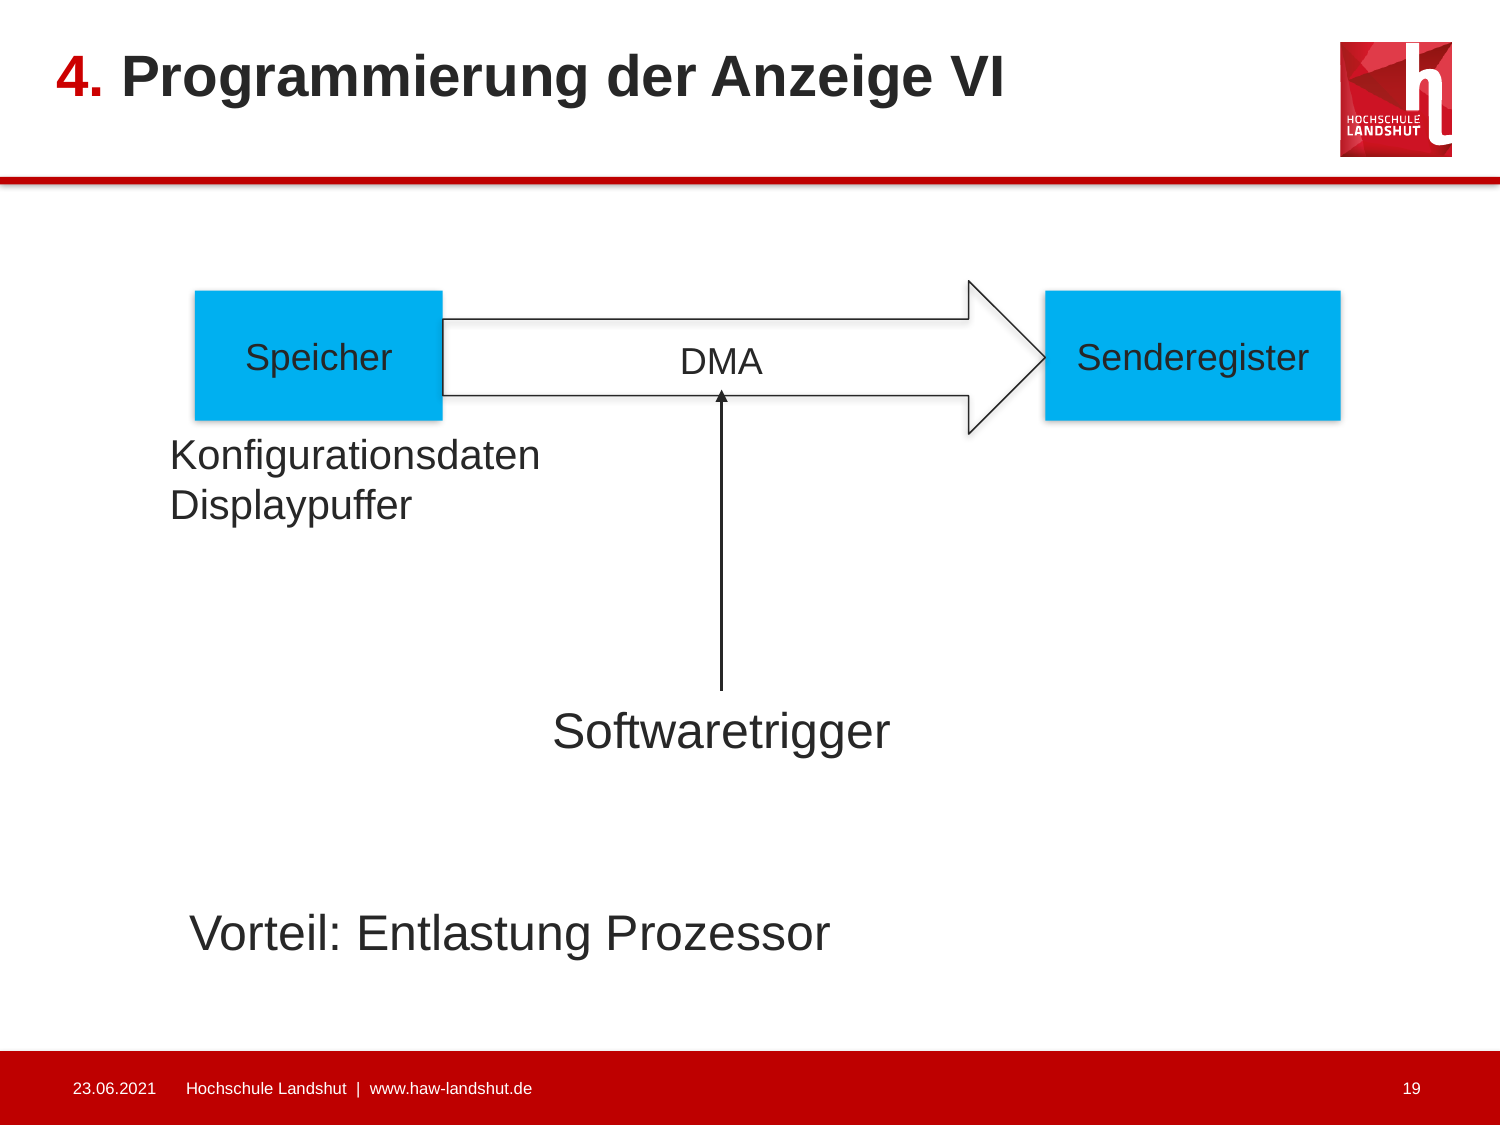

# 4. Programmierung der Anzeige VI

Speicher
Senderegister
DMA
Konfigurationsdaten
Displaypuffer
Softwaretrigger
Vorteil: Entlastung Prozessor
23.06.2021
Hochschule Landshut  |  www.haw-landshut.de